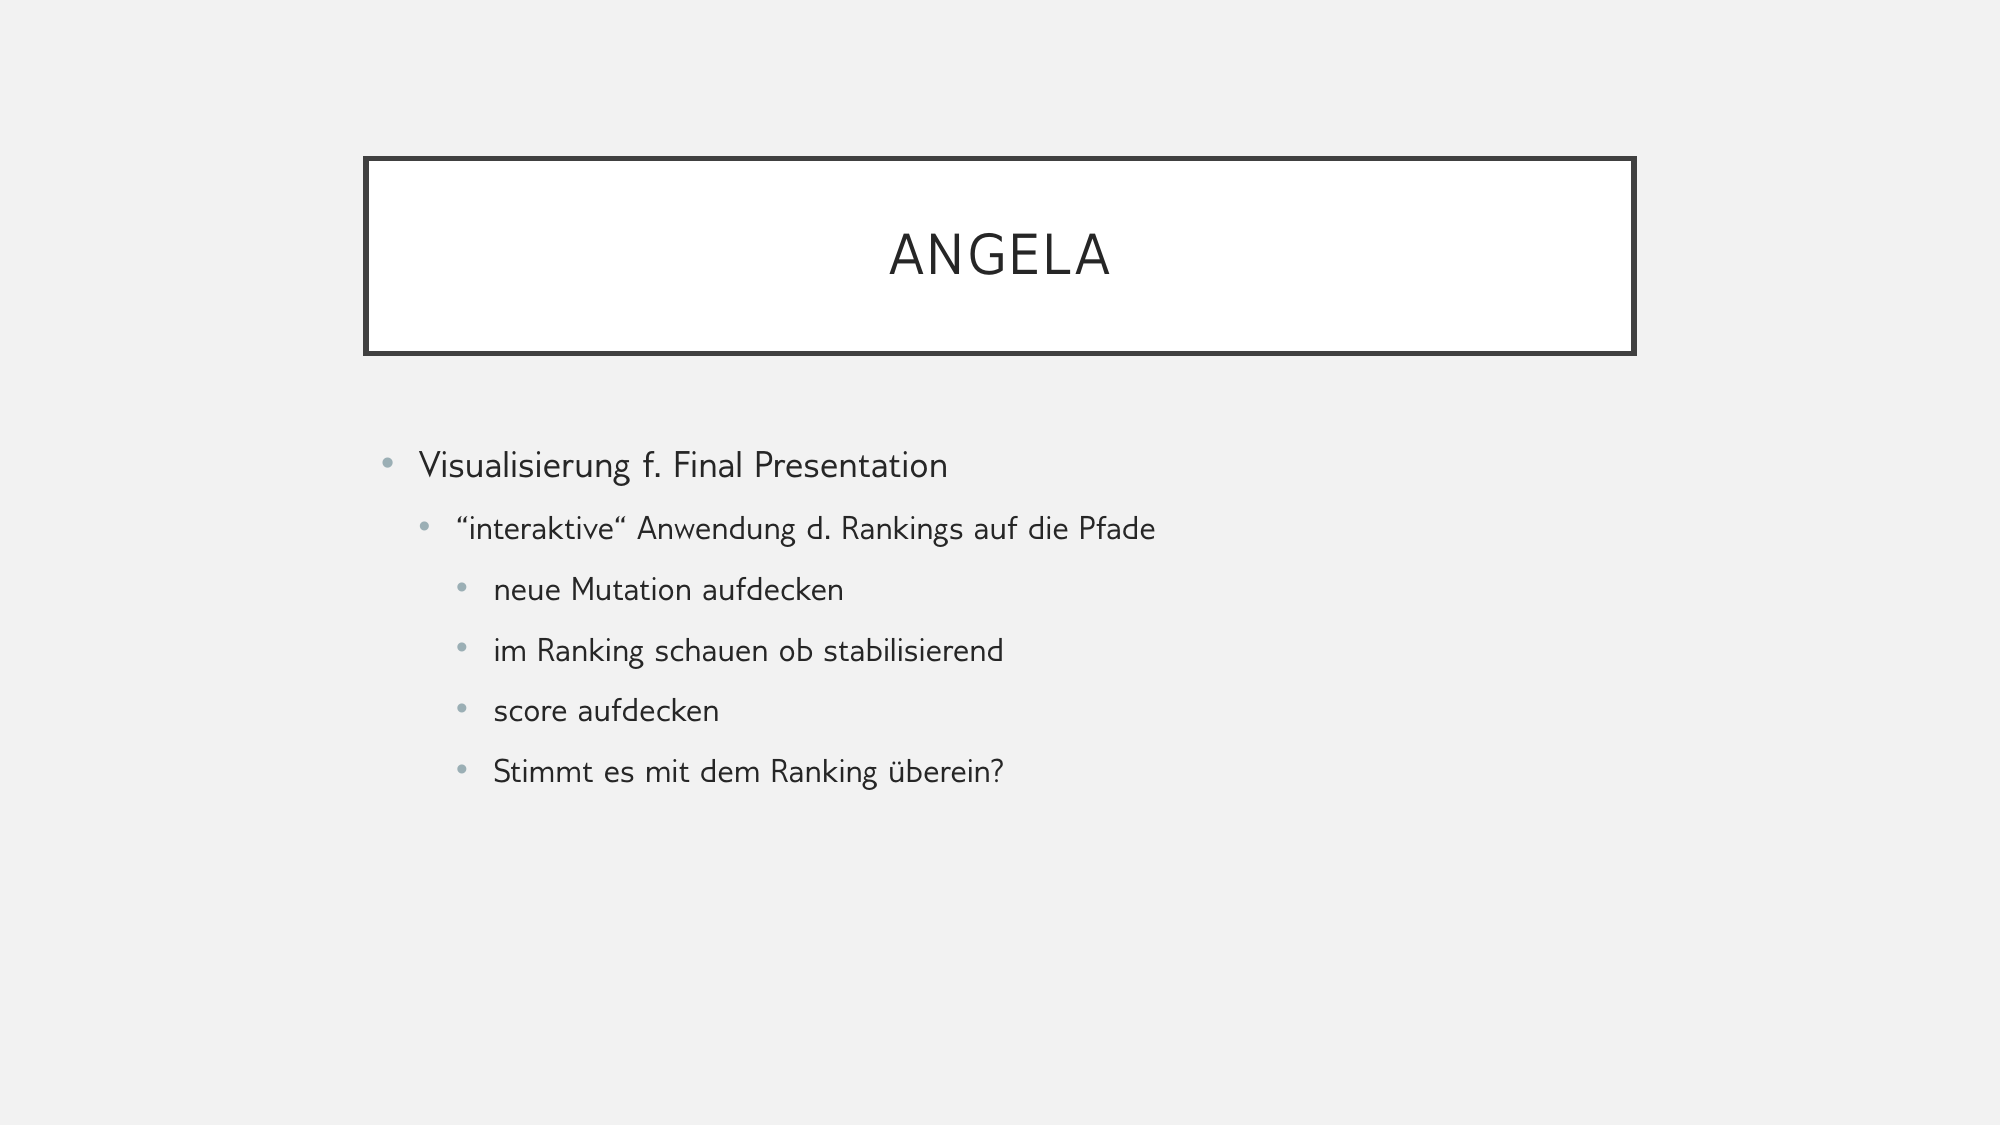

# Angela
Visualisierung f. Final Presentation
“interaktive“ Anwendung d. Rankings auf die Pfade
neue Mutation aufdecken
im Ranking schauen ob stabilisierend
score aufdecken
Stimmt es mit dem Ranking überein?